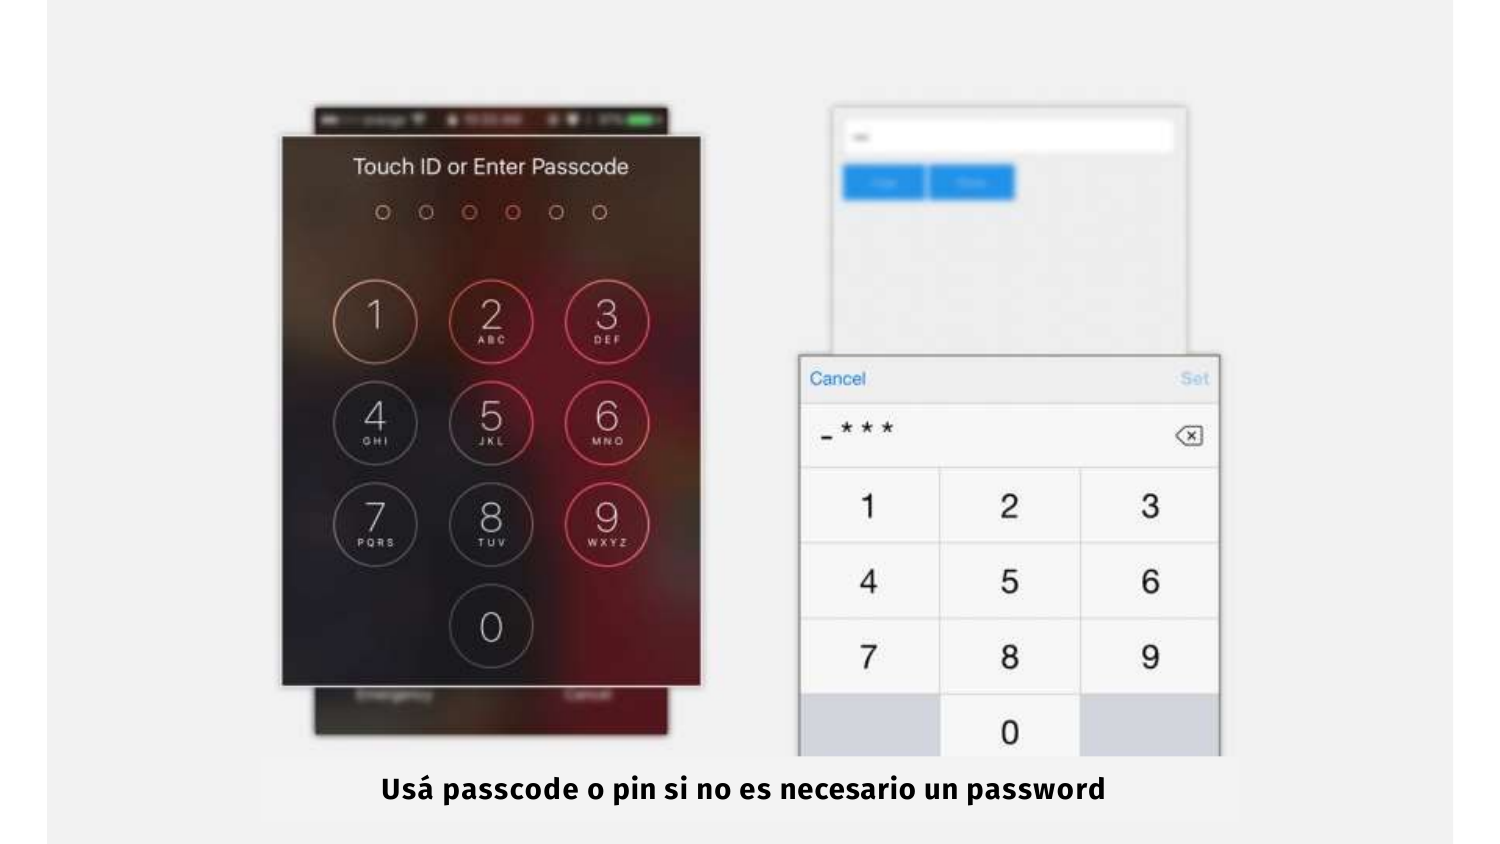

Usá passcode o pin si no es necesario un password